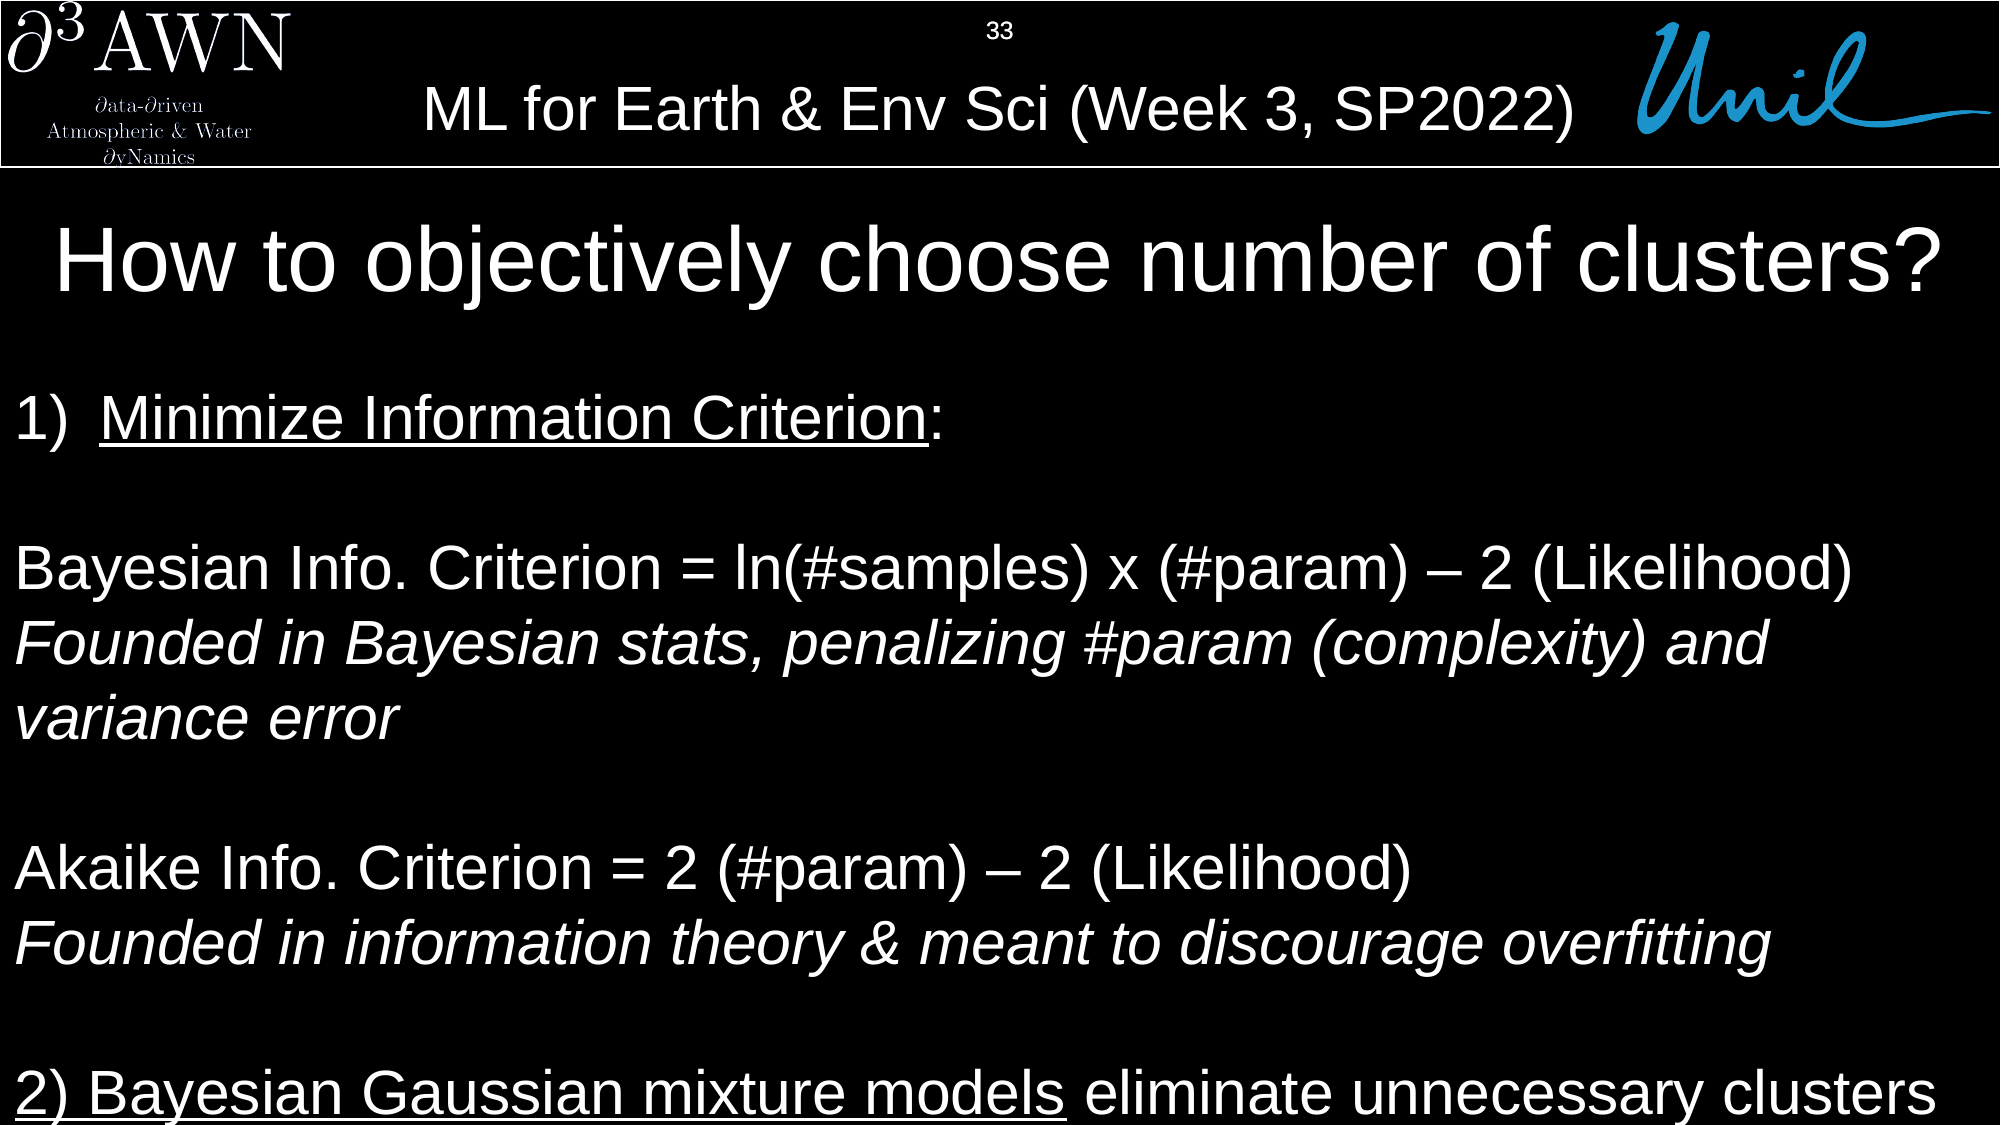

33
# How to objectively choose number of clusters?
Minimize Information Criterion:

Bayesian Info. Criterion = ln(#samples) x (#param) – 2 (Likelihood)
Founded in Bayesian stats, penalizing #param (complexity) and variance error
Akaike Info. Criterion = 2 (#param) – 2 (Likelihood)
Founded in information theory & meant to discourage overfitting

2) Bayesian Gaussian mixture models eliminate unnecessary clusters